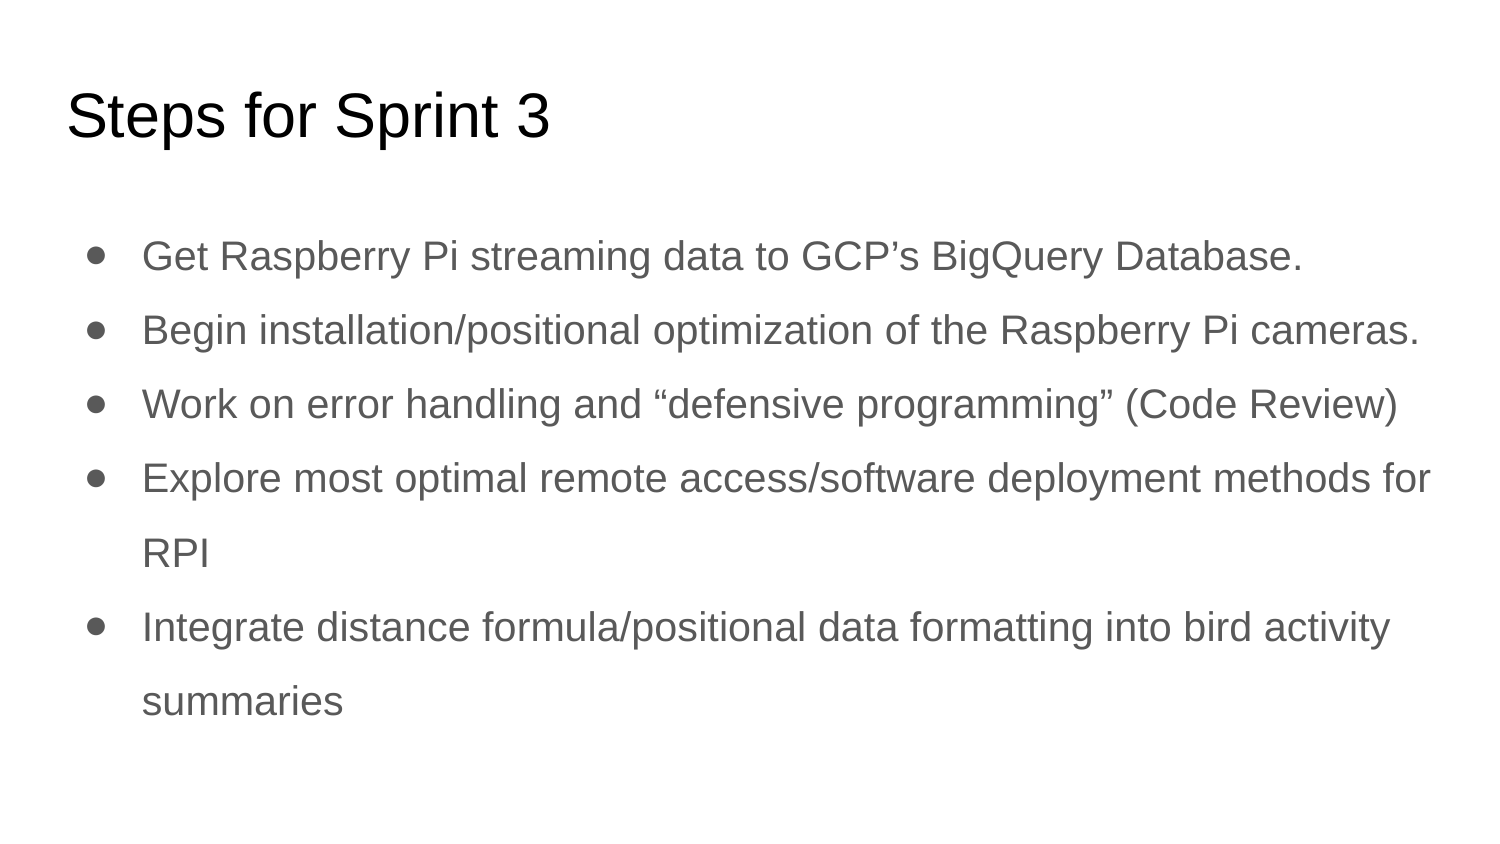

# Steps for Sprint 3
Get Raspberry Pi streaming data to GCP’s BigQuery Database.
Begin installation/positional optimization of the Raspberry Pi cameras.
Work on error handling and “defensive programming” (Code Review)
Explore most optimal remote access/software deployment methods for RPI
Integrate distance formula/positional data formatting into bird activity summaries